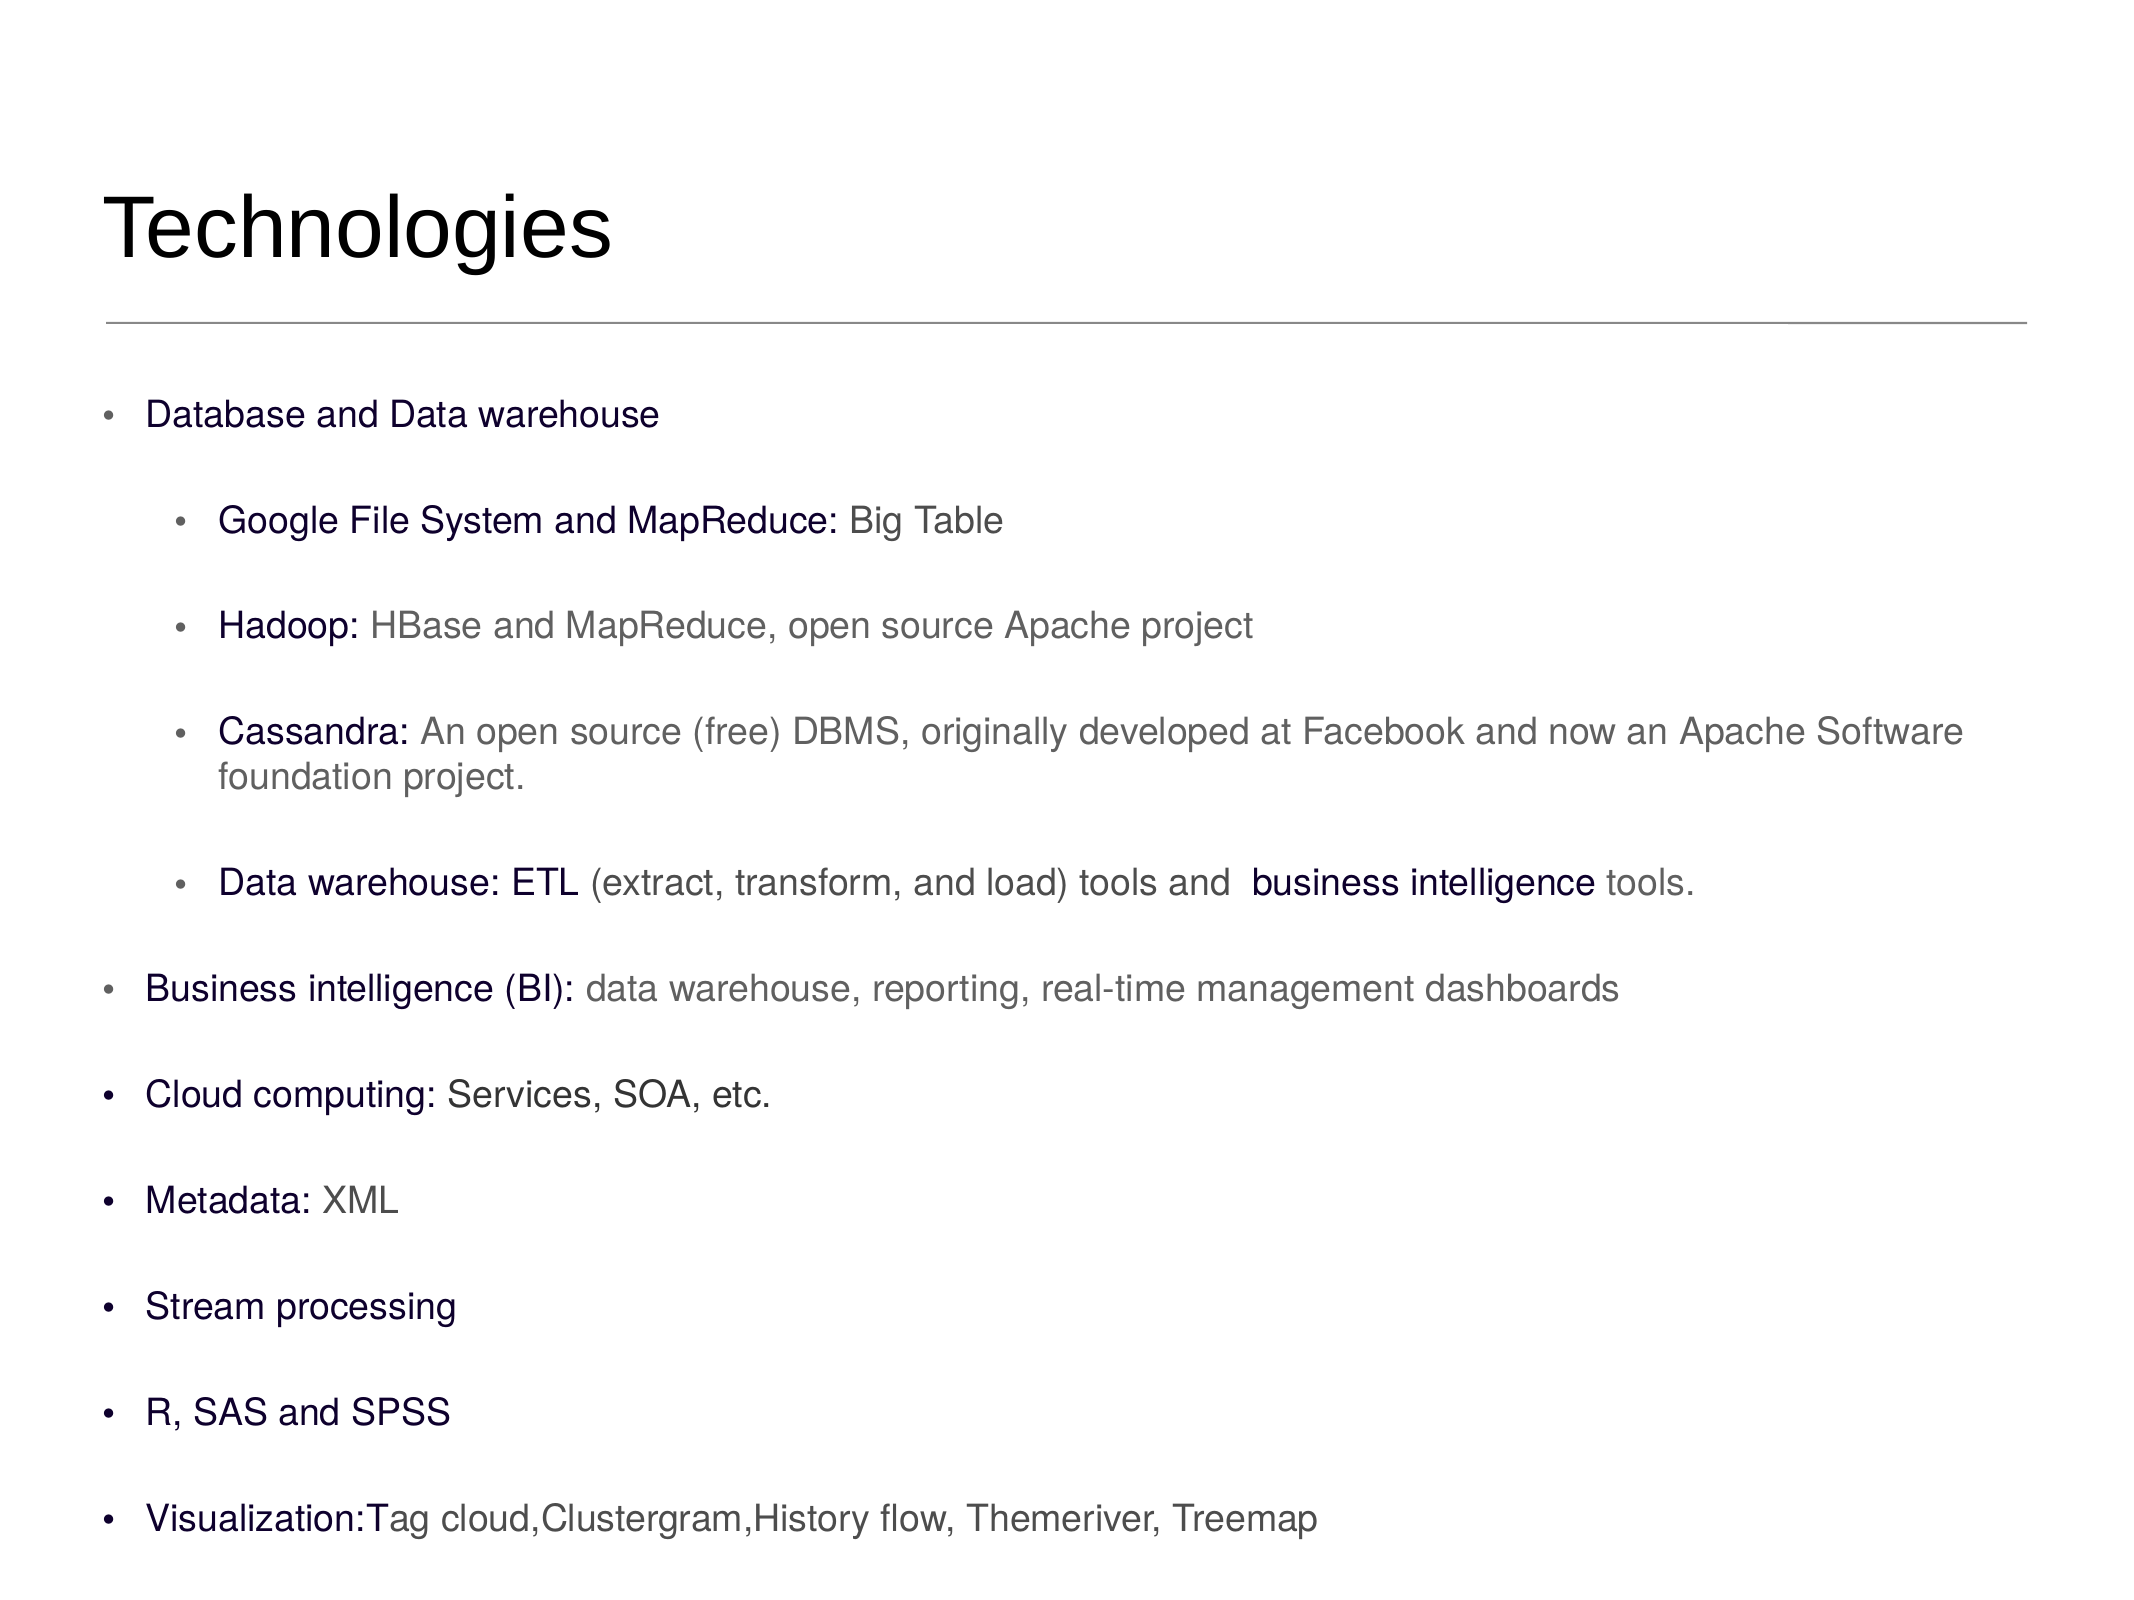

# Technologies
Database and Data warehouse
Google File System and MapReduce: Big Table
Hadoop: HBase and MapReduce, open source Apache project
Cassandra: An open source (free) DBMS, originally developed at Facebook and now an Apache Software foundation project.
Data warehouse: ETL (extract, transform, and load) tools and  business intelligence tools.
Business intelligence (BI): data warehouse, reporting, real-time management dashboards
Cloud computing: Services, SOA, etc.
Metadata: XML
Stream processing
R, SAS and SPSS
Visualization:Tag cloud,Clustergram,History flow, Themeriver, Treemap